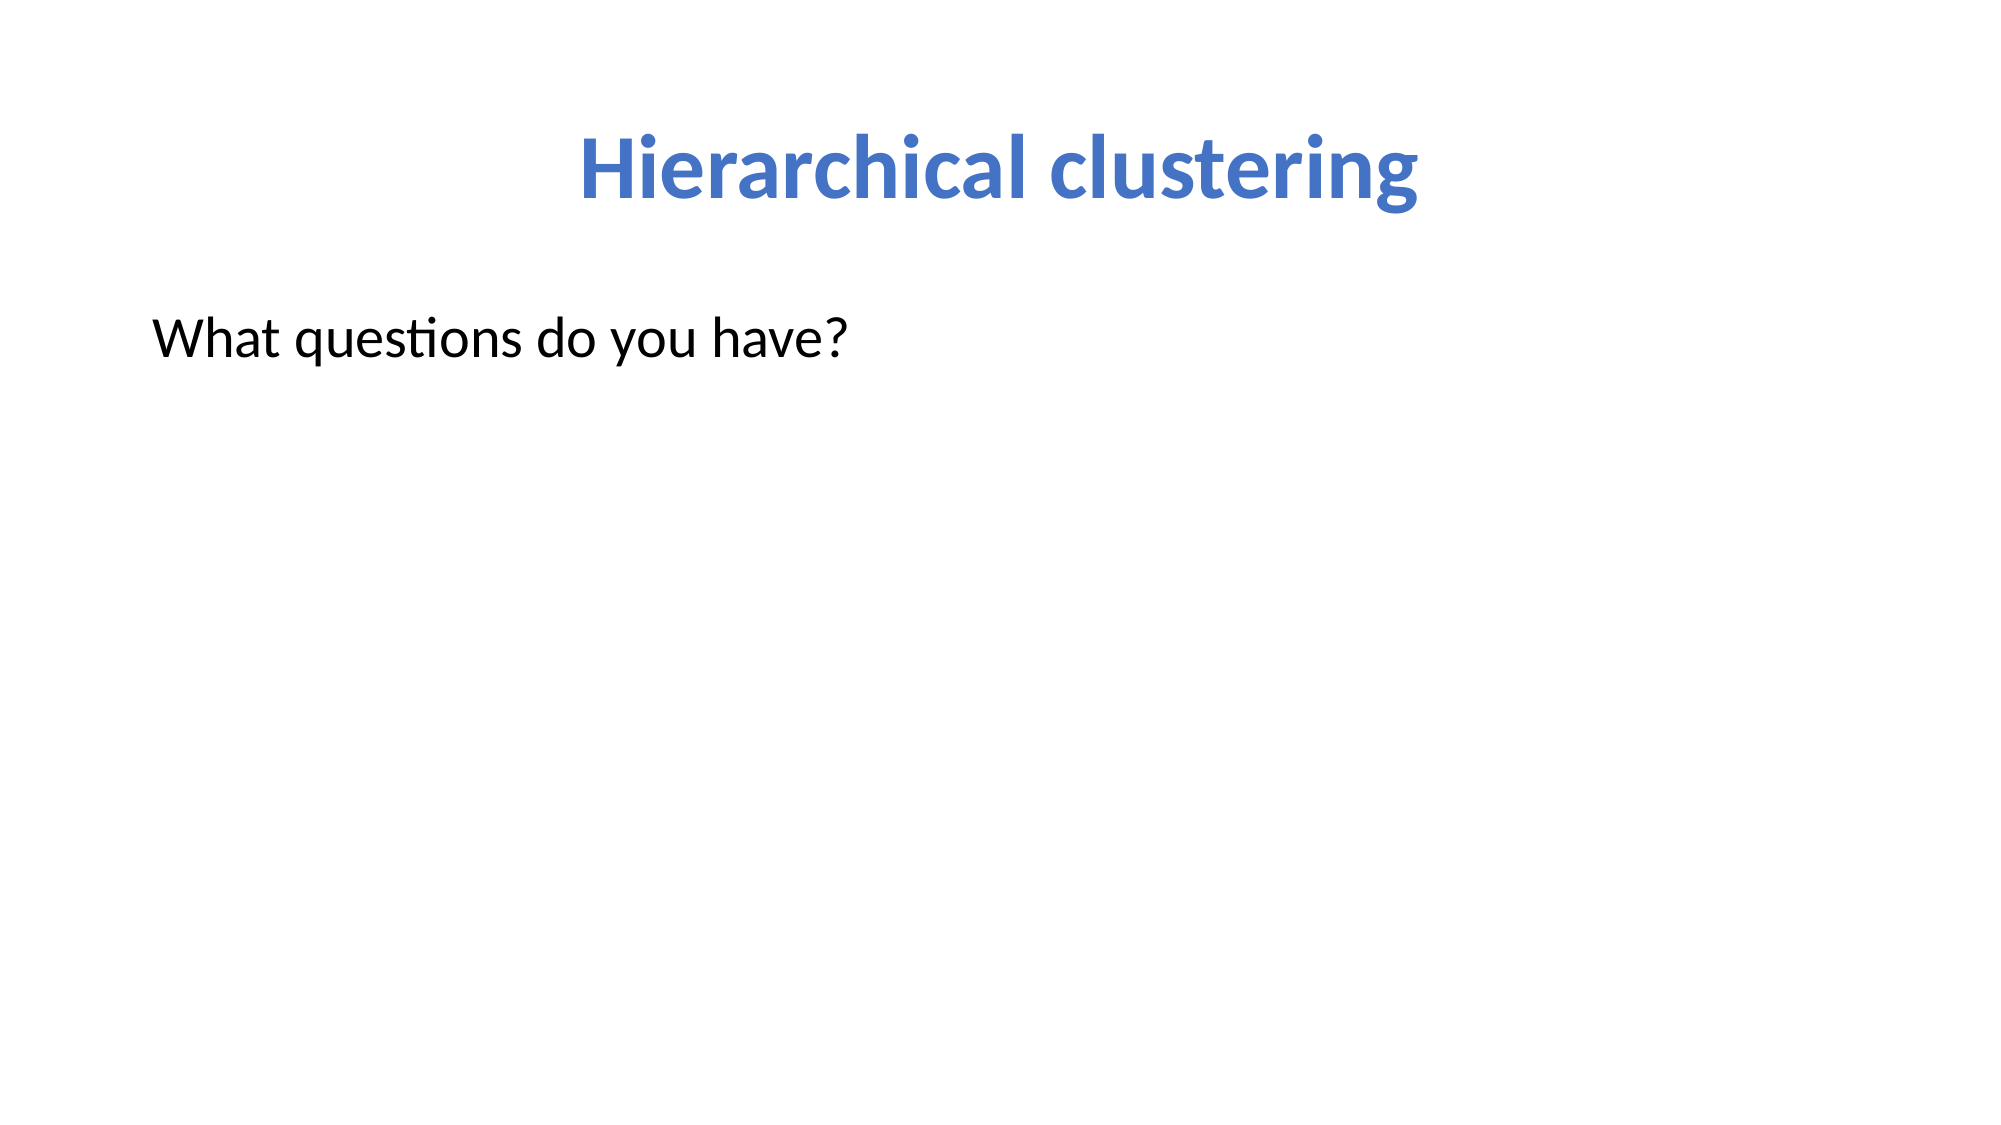

# Hierarchical clustering
What questions do you have?